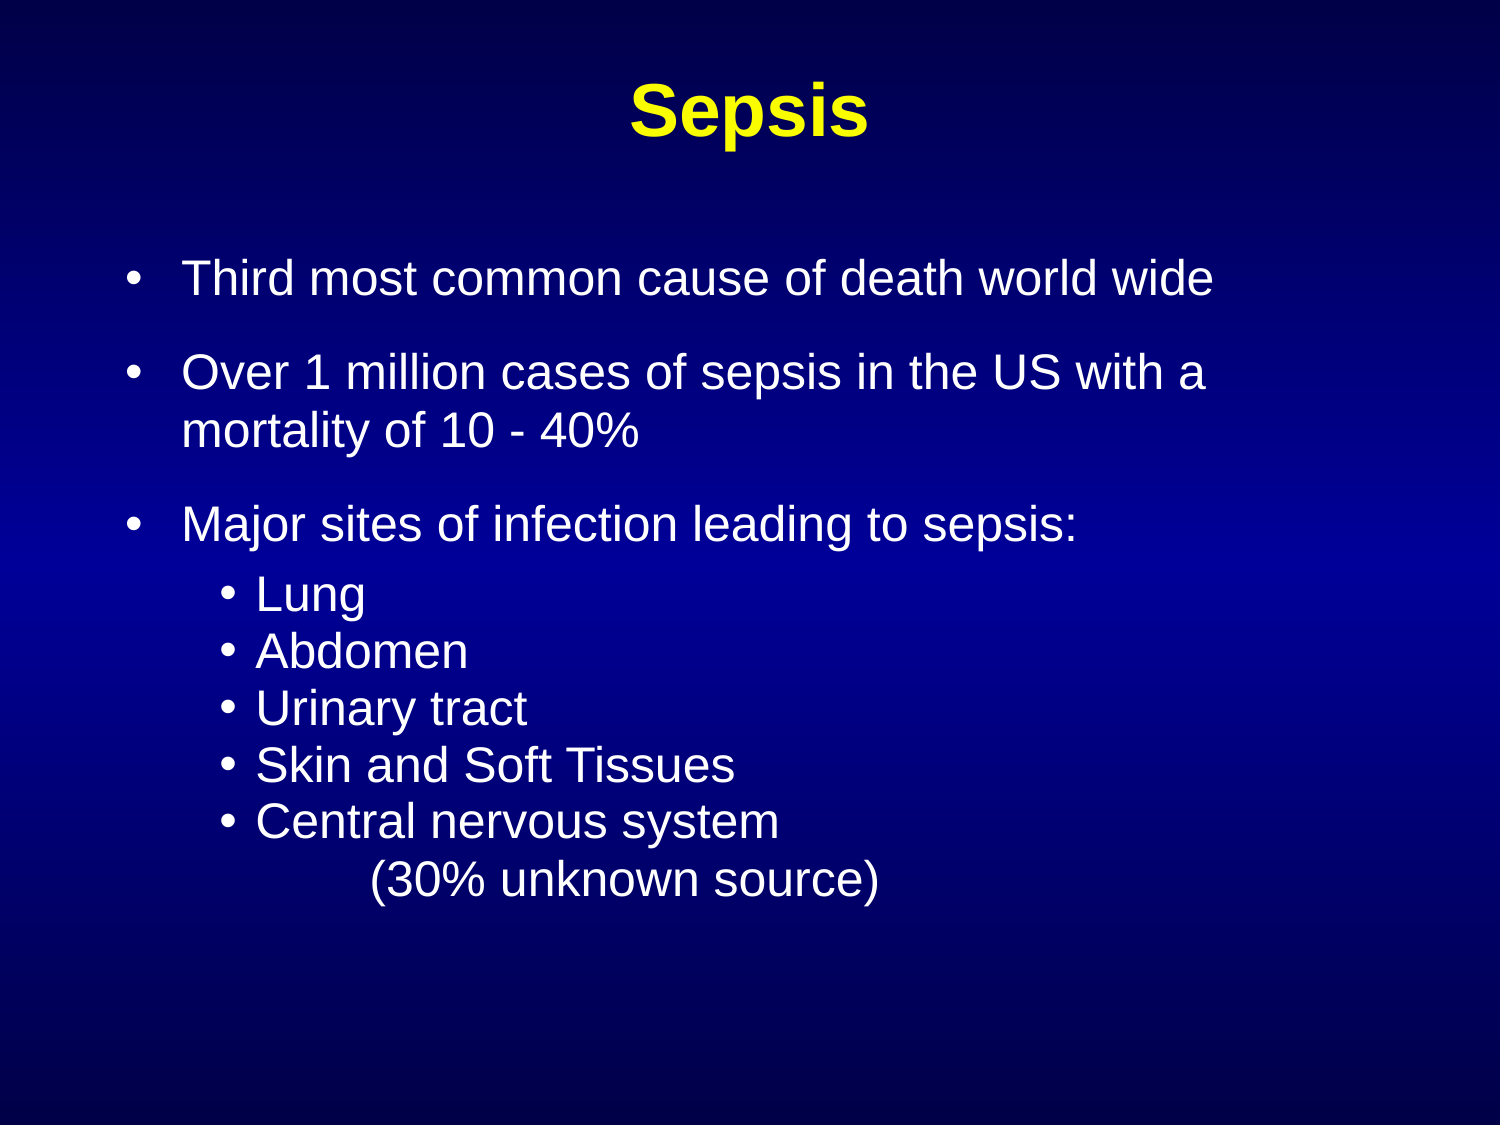

# Sepsis
Third most common cause of death world wide
Over 1 million cases of sepsis in the US with a mortality of 10 - 40%
Major sites of infection leading to sepsis:
Lung
Abdomen
Urinary tract
Skin and Soft Tissues
Central nervous system
	(30% unknown source)